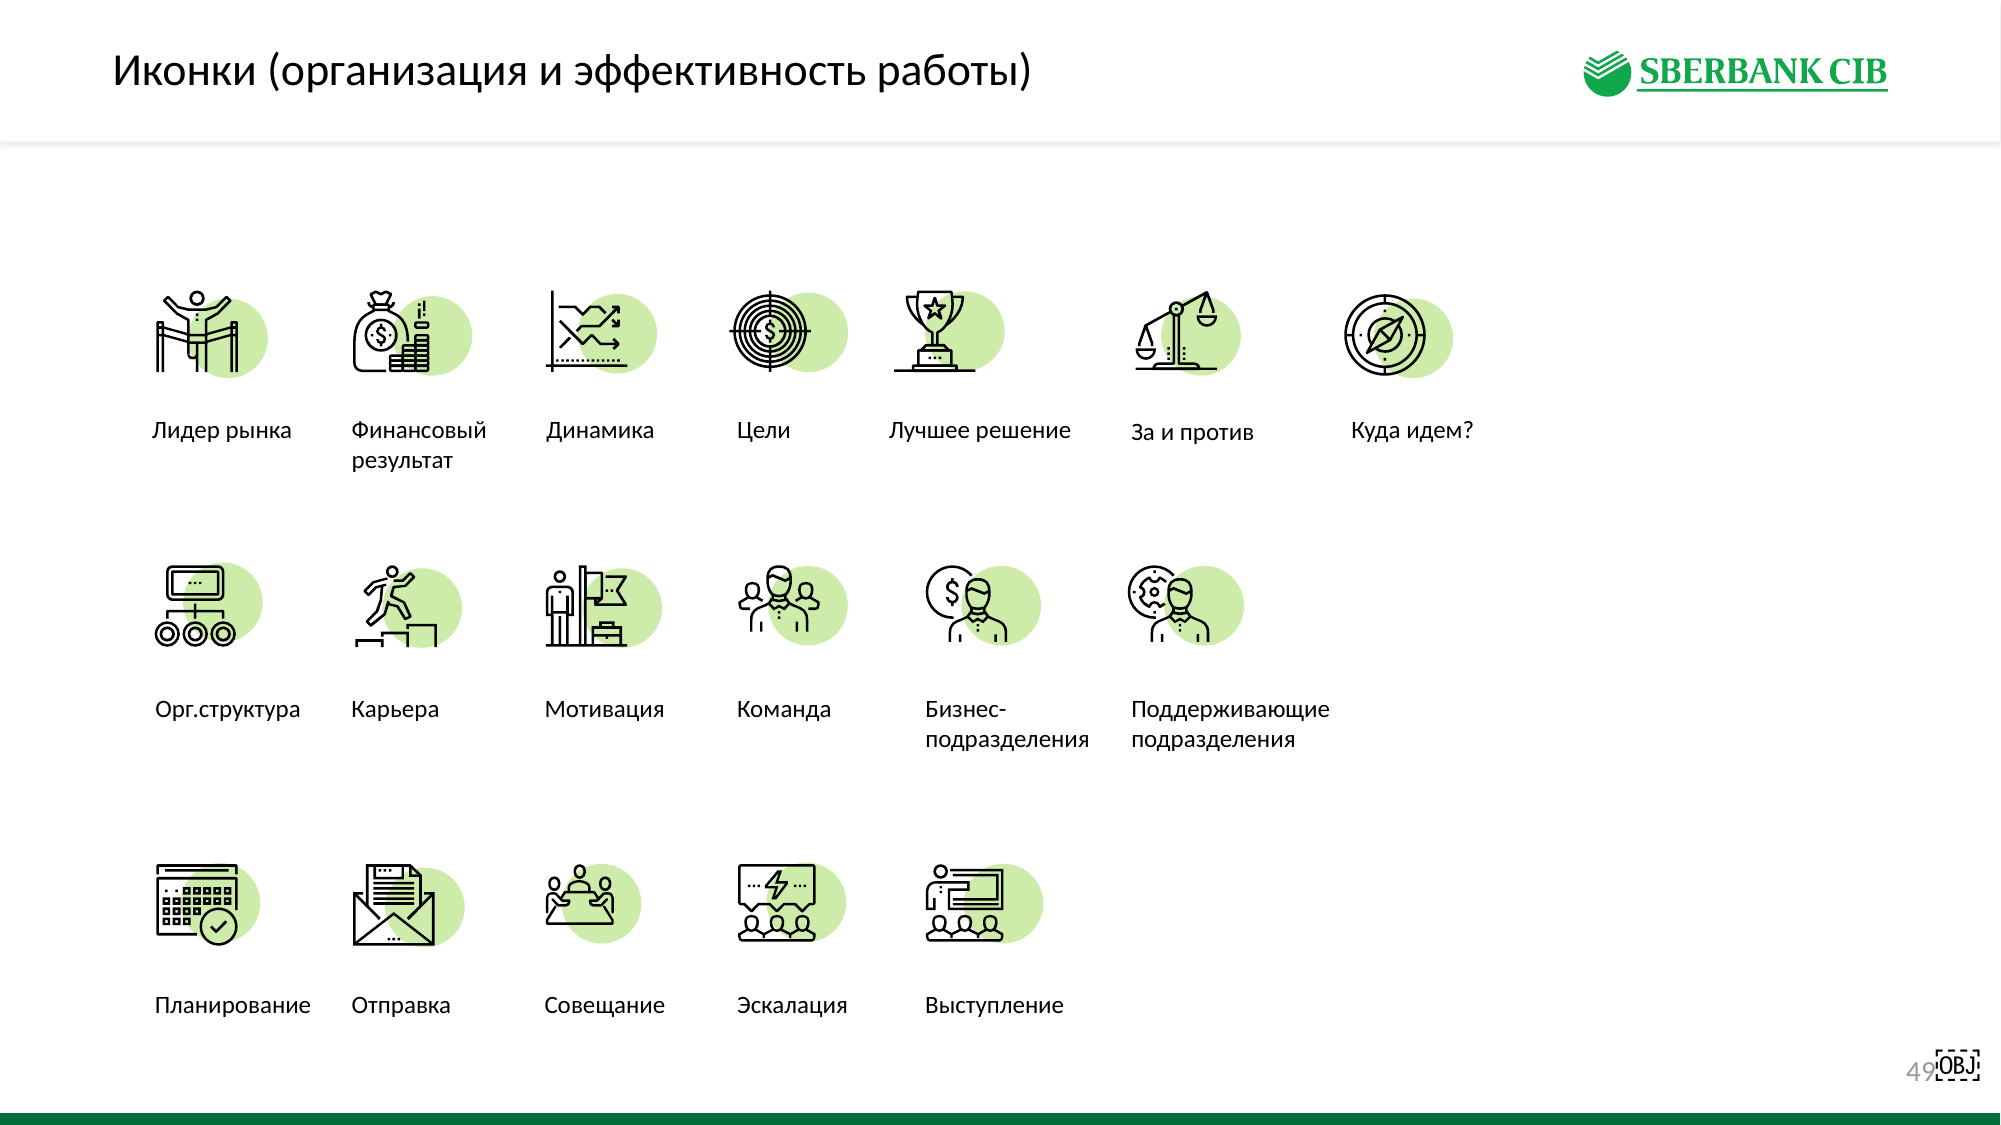

# Иконки (организация и эффективность работы)

Лидер рынка
Финансовый результат
Динамика
Цели
Лучшее решение
Куда идем?
За и против

Орг.структура
Карьера
Мотивация
Команда
Бизнес-подразделения
Поддерживающие подразделения

Планирование
Отправка
Совещание
Эскалация
Выступление